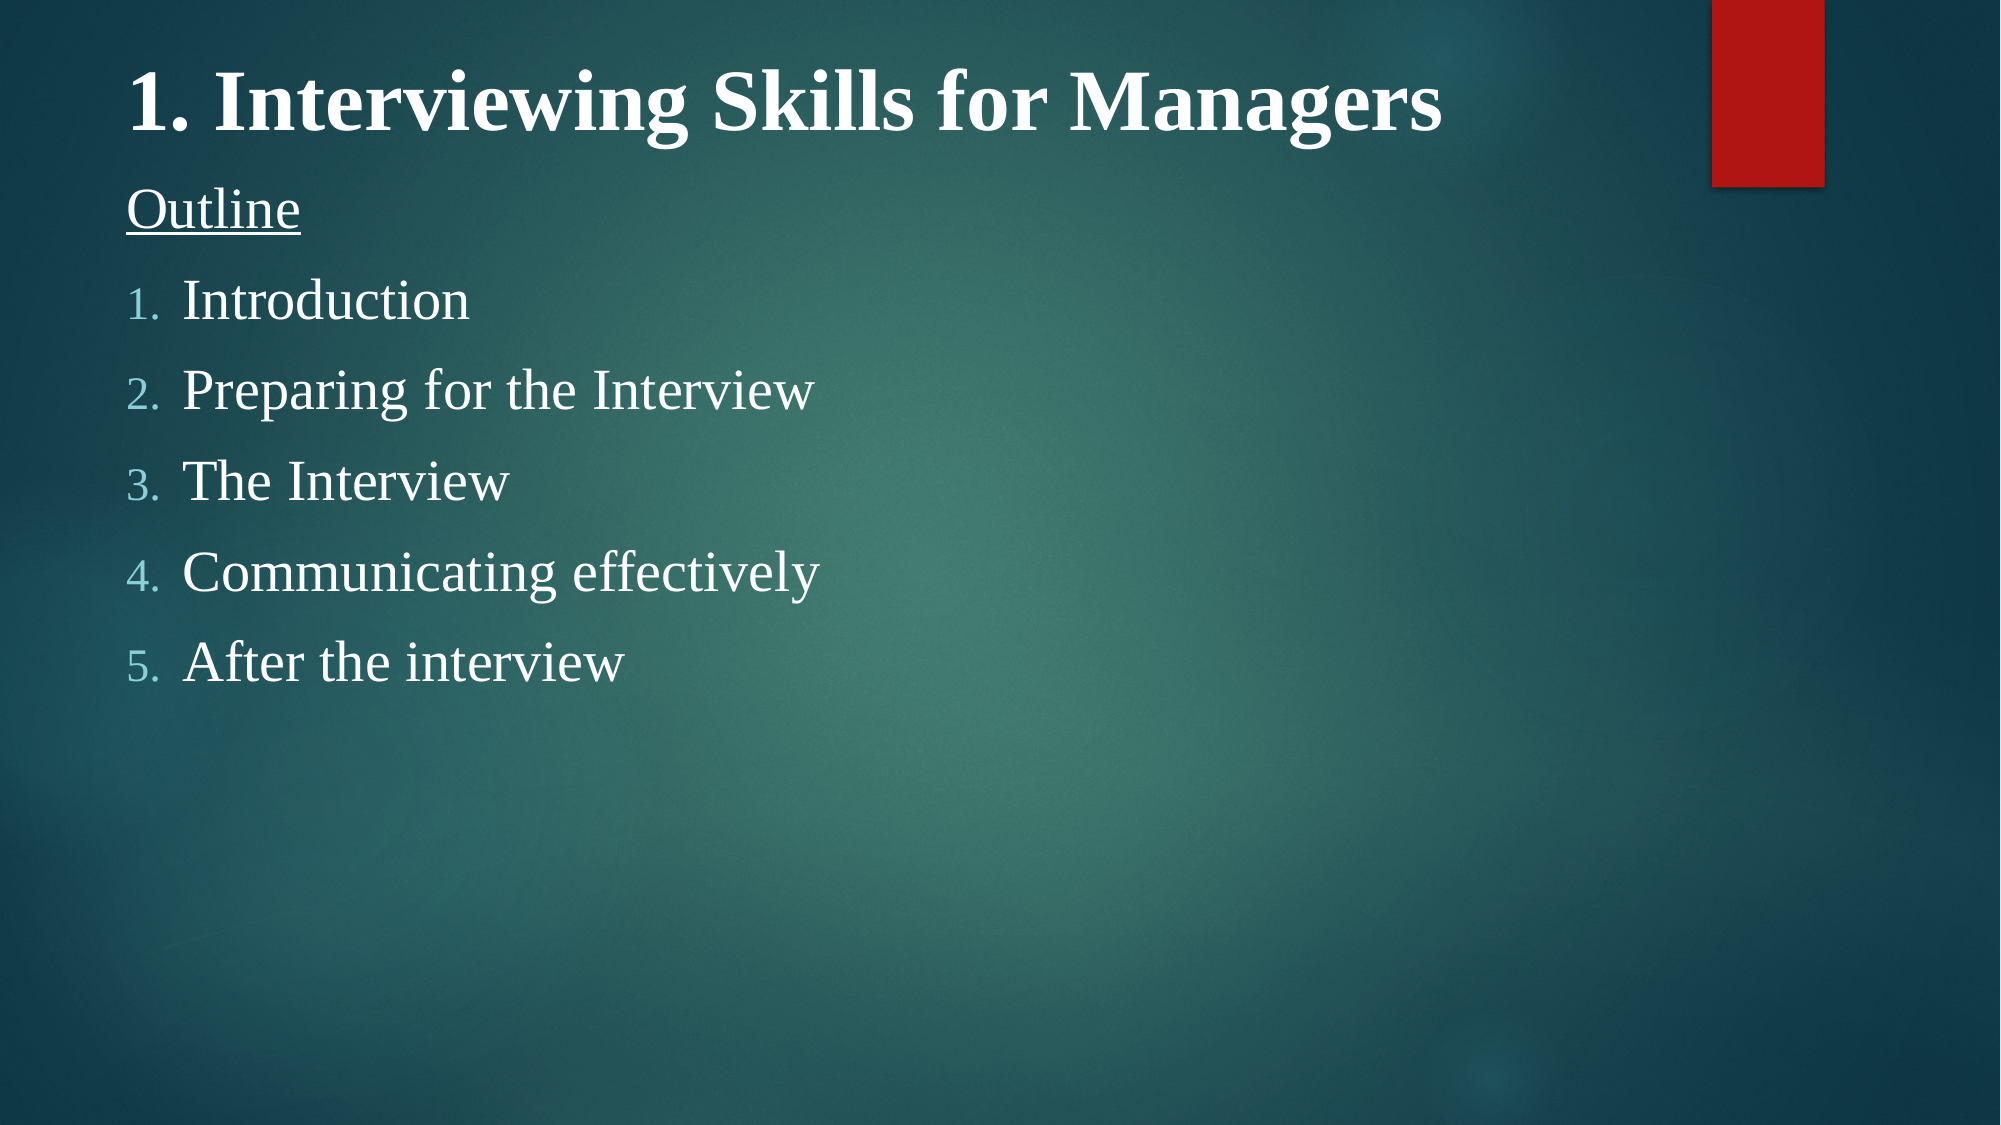

# 1. Interviewing Skills for Managers
Outline
Introduction
Preparing for the Interview
The Interview
Communicating effectively
After the interview